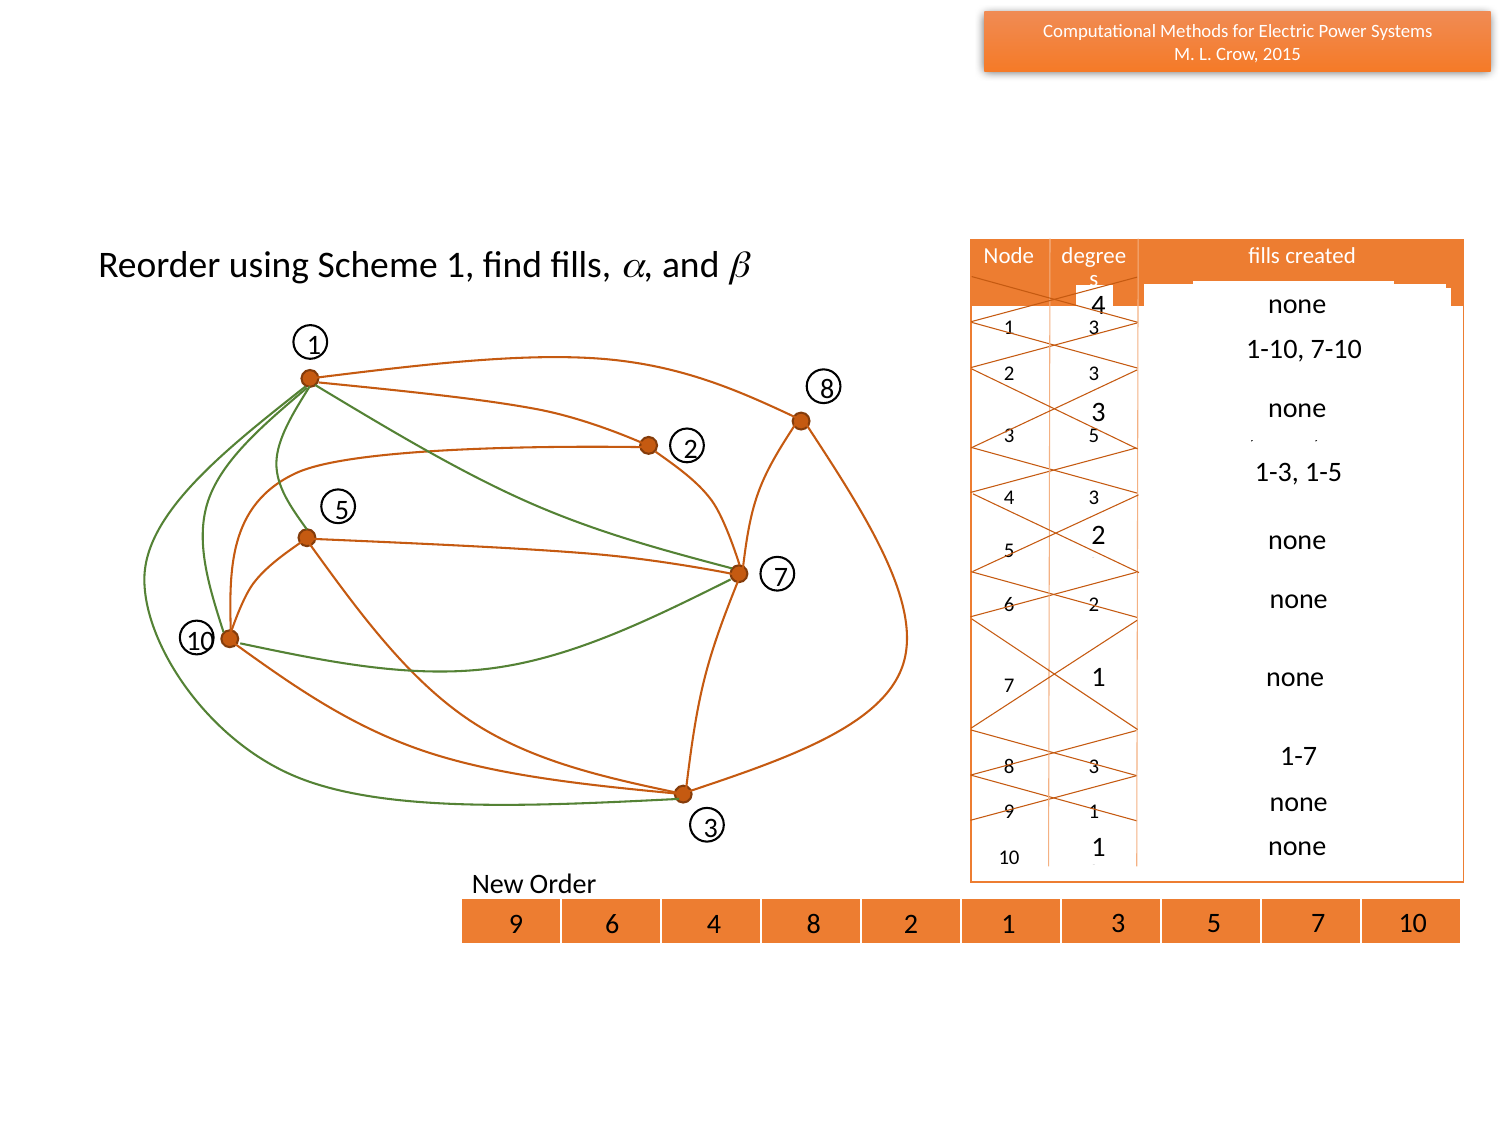

Reorder using Scheme 1, find fills, α, and β
| Node | degrees | fills created |
| --- | --- | --- |
| 1 | 3 |  |
| 2 | 3 |  |
| 3 | 5 |  |
| 4 | 3 |  |
| 5 | 5 |  |
| 6 | 2 |  |
| 7 | 6 |  |
| 8 | 3 |  |
| 9 | 1 |  |
| 10 | 3 |  |
none

2-4, 2-8, 4-8
4

2-3, 2-5, 2-8, 5-8

2-3, 2-5

1

1-7, 1-10, 7-10
1-10, 7-10

8

1-7, 1-10, 5-8
7-10, 8-10

4-7, 4-8, 4-10
5-8, 7-10, 8-10

1-10, 7-10
none

4

3

2

1-3, 1-5

5

3-6, 4-6, 4-7
4-10, 6-10, 7-10

4-7, 4-10, 7-10

1-7, 1-10, 7-10

4
2

3

1-10, 7-10

none

7

none

10

2-3, 2-5, 2-6,
2-8, 2-9, 3-6, 3-9, 5-8, 5-9, 6-8, 6-9, 8-9

2-3, 2-5,
2-8, 5-8

none

2-3, 2-5

4
3

2

5
1

1-7

1-3, 1-7
none

3

none

2-3, 2-5
4

1

3

2

New Order
3
10
5
7
|  |  |  |  |  |  |  |  |  |  |
| --- | --- | --- | --- | --- | --- | --- | --- | --- | --- |
9
6
4
8
2
1